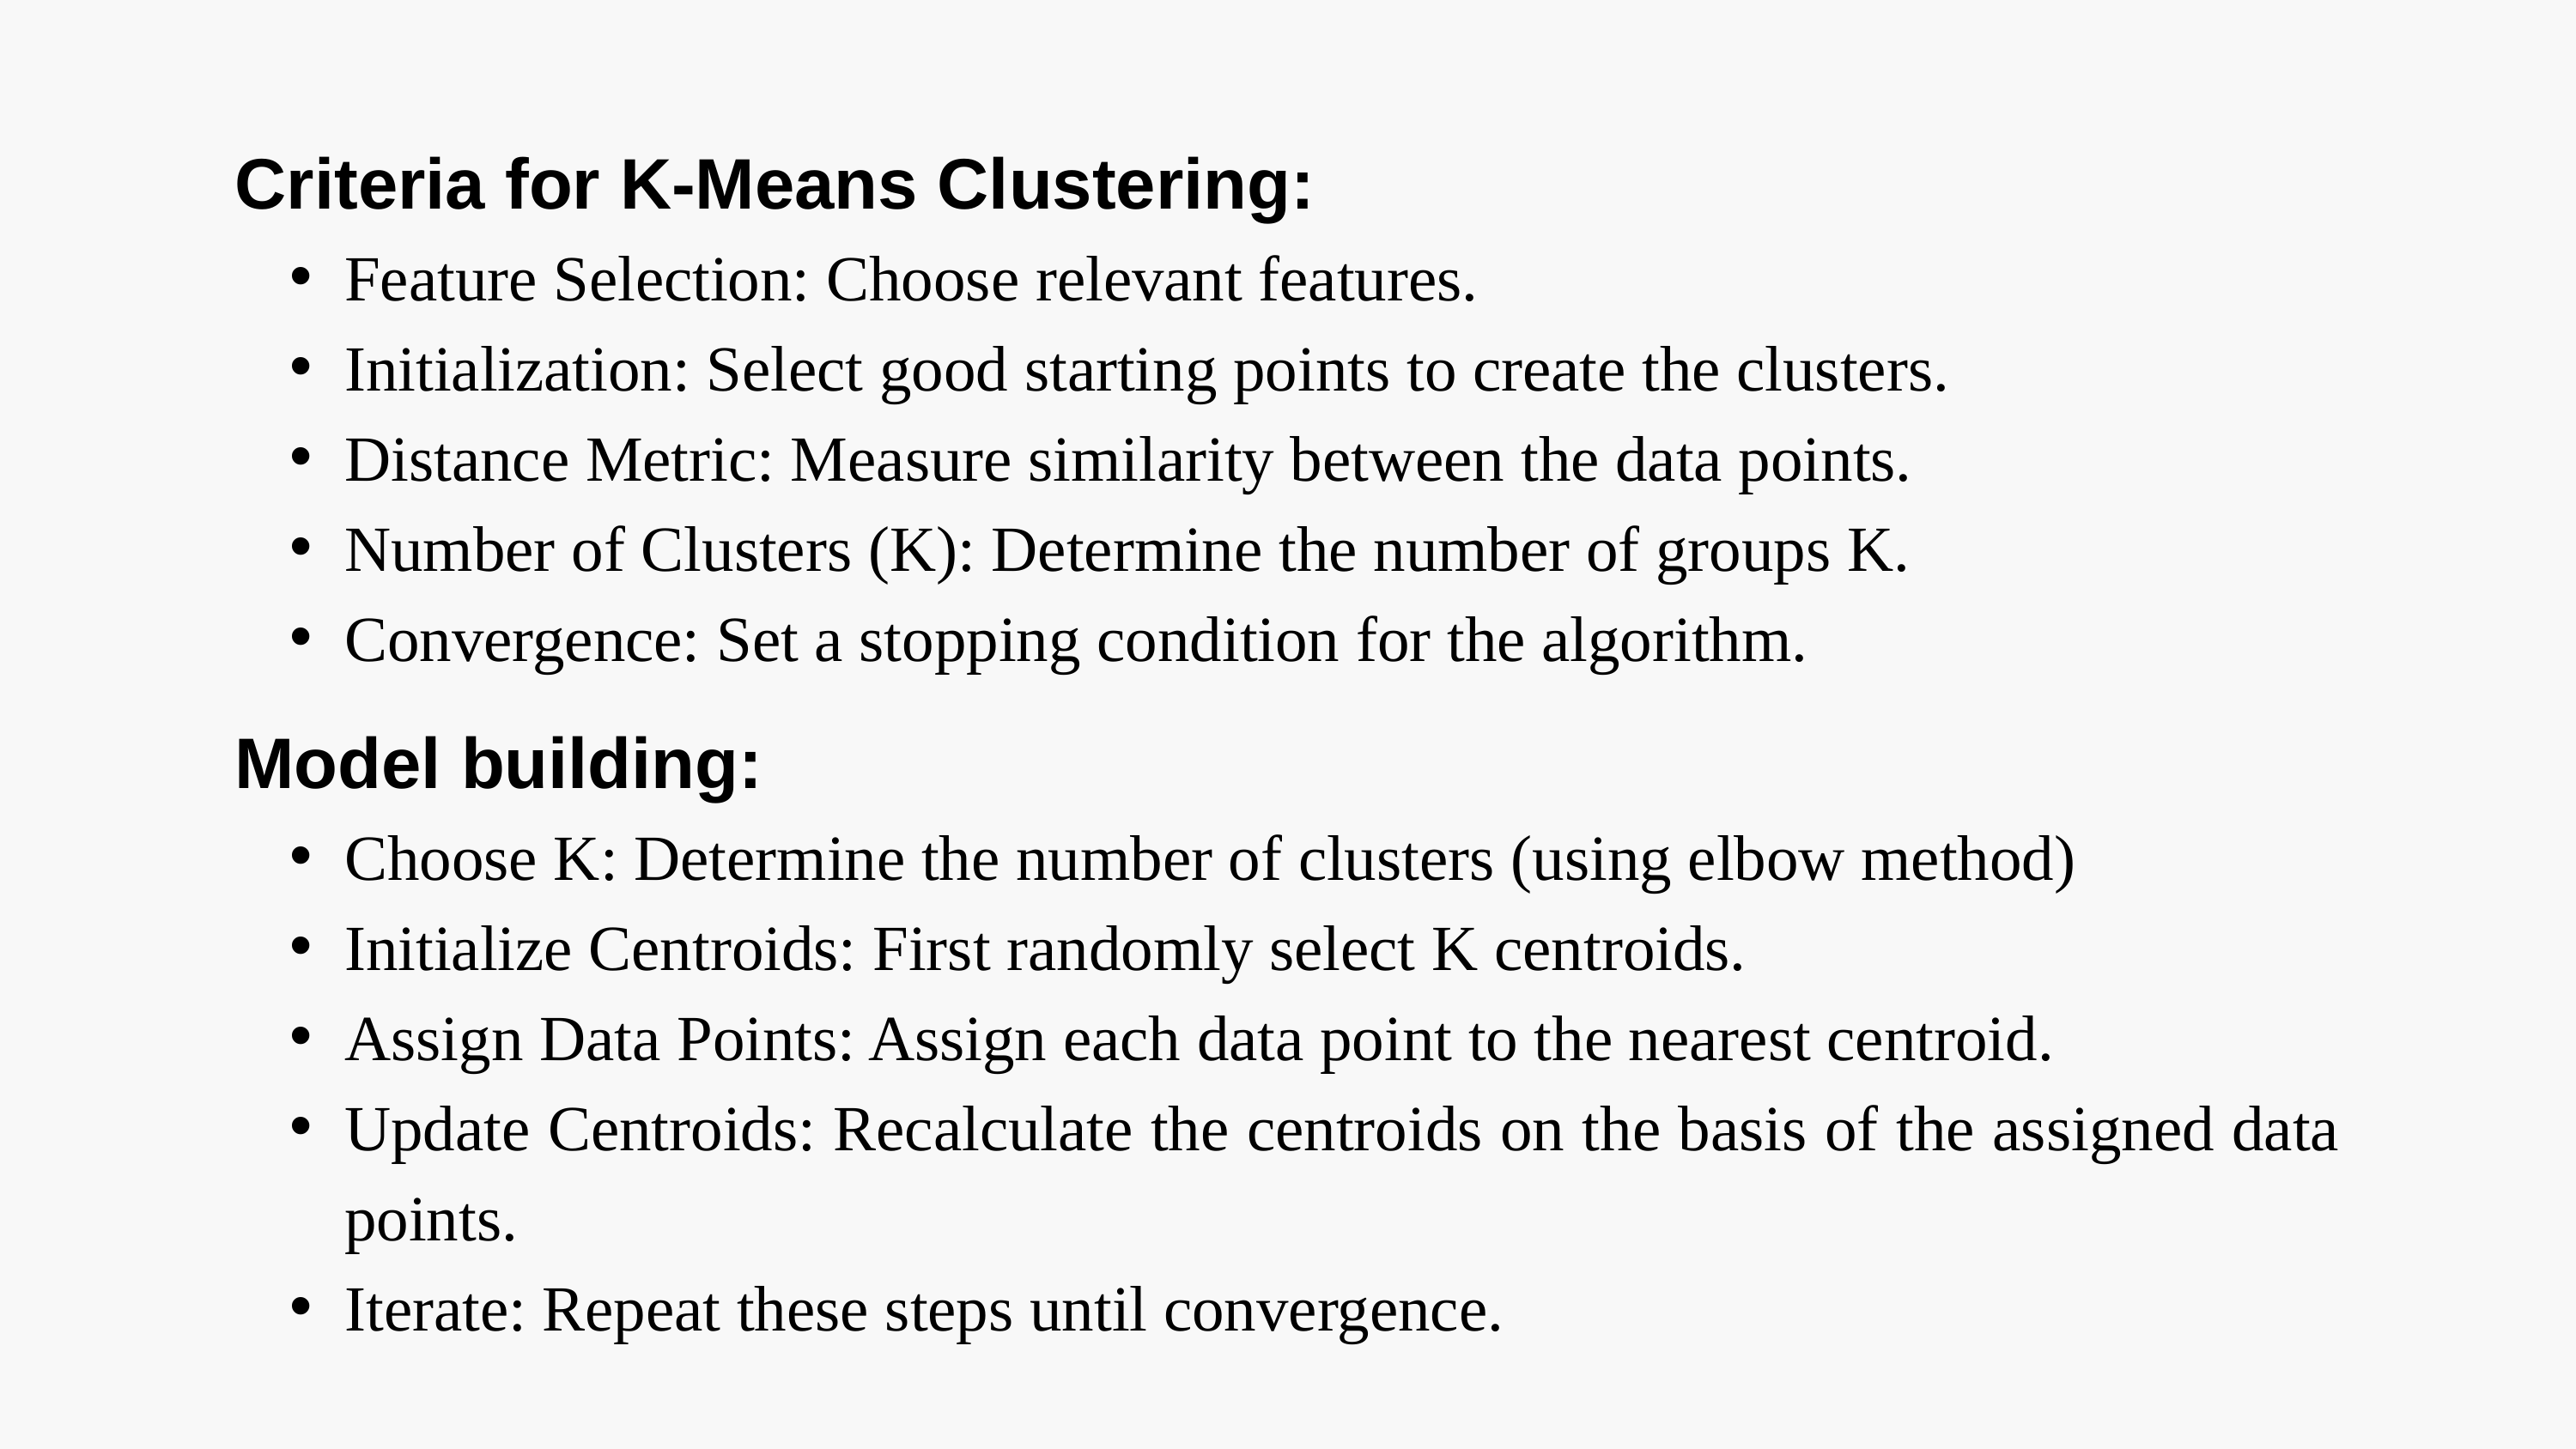

Criteria for K-Means Clustering:
Feature Selection: Choose relevant features.
Initialization: Select good starting points to create the clusters.
Distance Metric: Measure similarity between the data points.
Number of Clusters (K): Determine the number of groups K.
Convergence: Set a stopping condition for the algorithm.
Model building:
Choose K: Determine the number of clusters (using elbow method)
Initialize Centroids: First randomly select K centroids.
Assign Data Points: Assign each data point to the nearest centroid.
Update Centroids: Recalculate the centroids on the basis of the assigned data points.
Iterate: Repeat these steps until convergence.